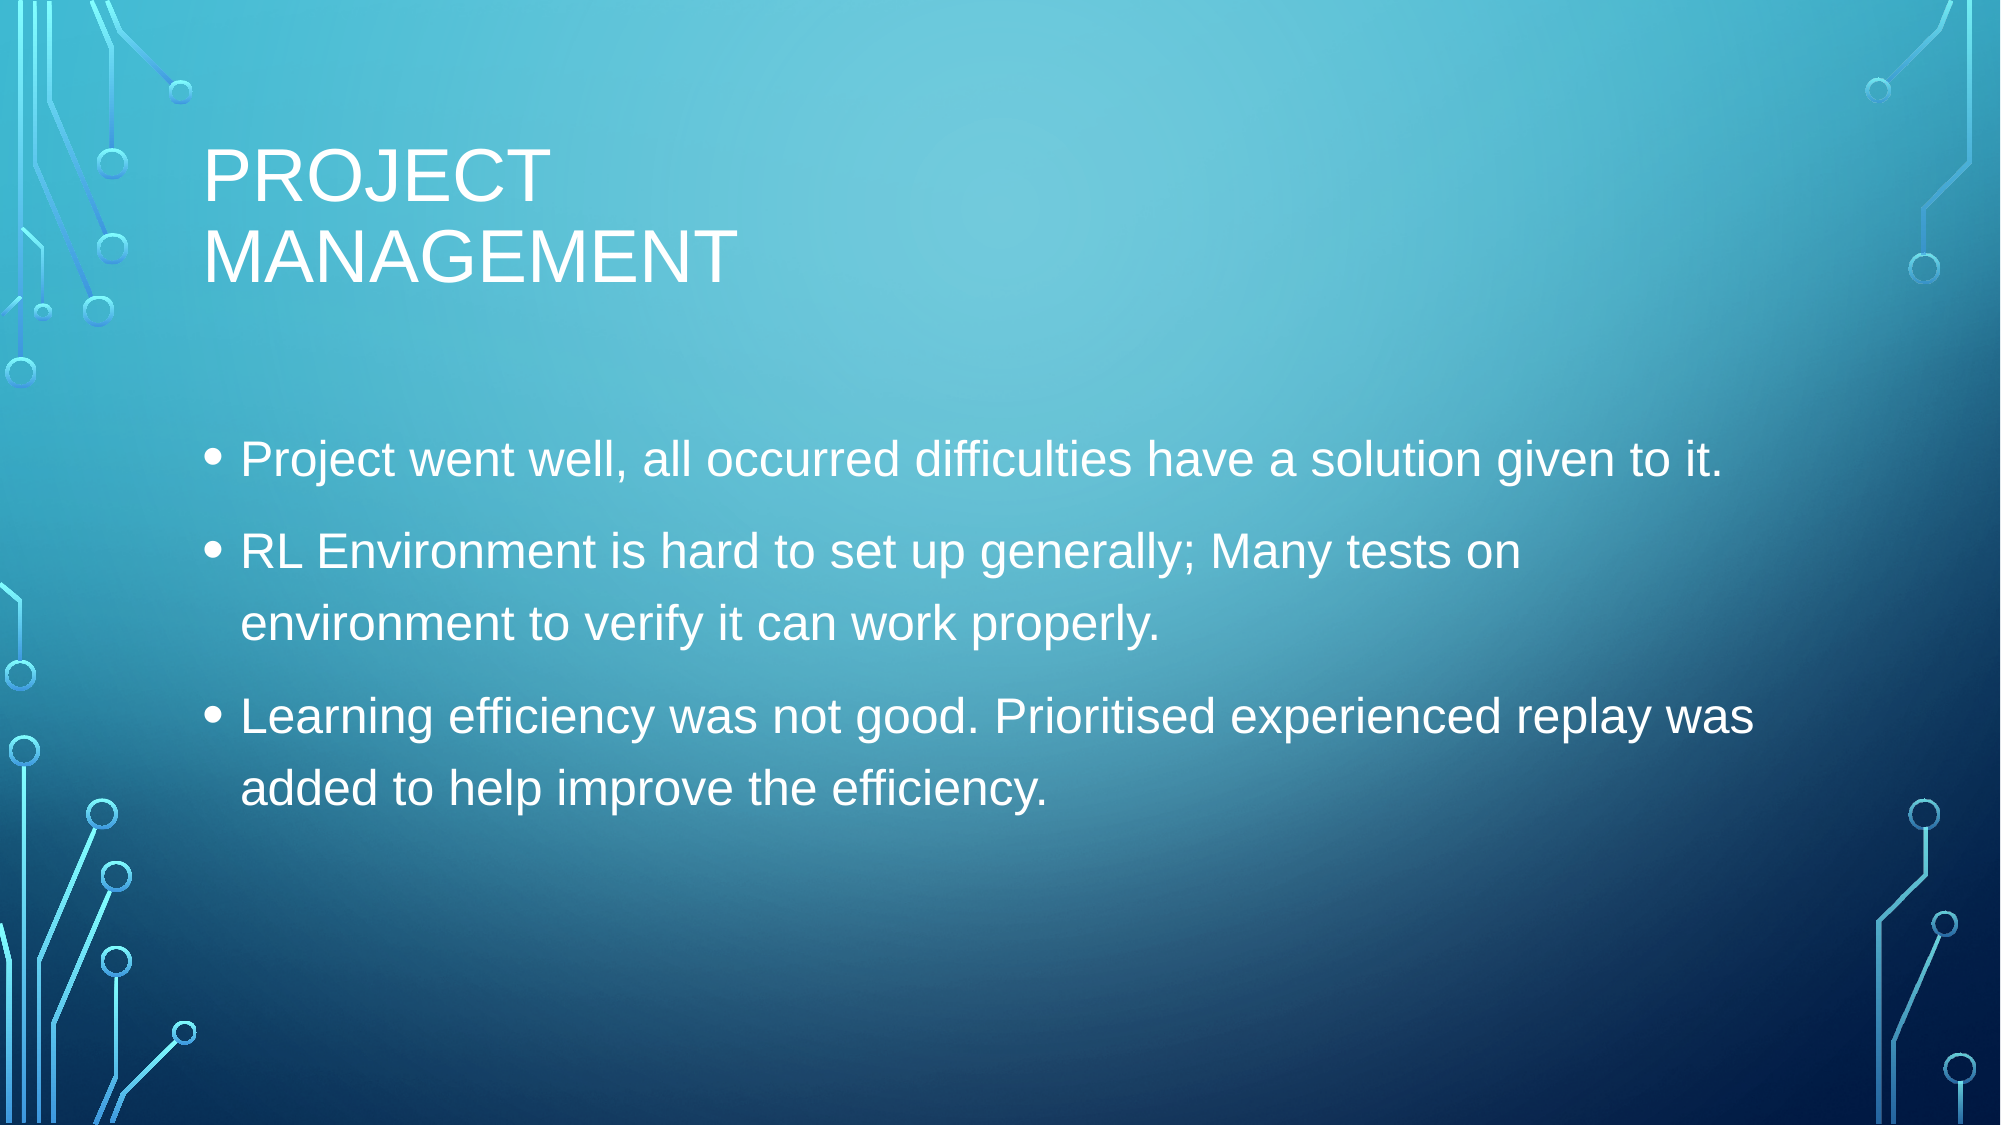

# Project Management
Project went well, all occurred difficulties have a solution given to it.
RL Environment is hard to set up generally; Many tests on environment to verify it can work properly.
Learning efficiency was not good. Prioritised experienced replay was added to help improve the efficiency.